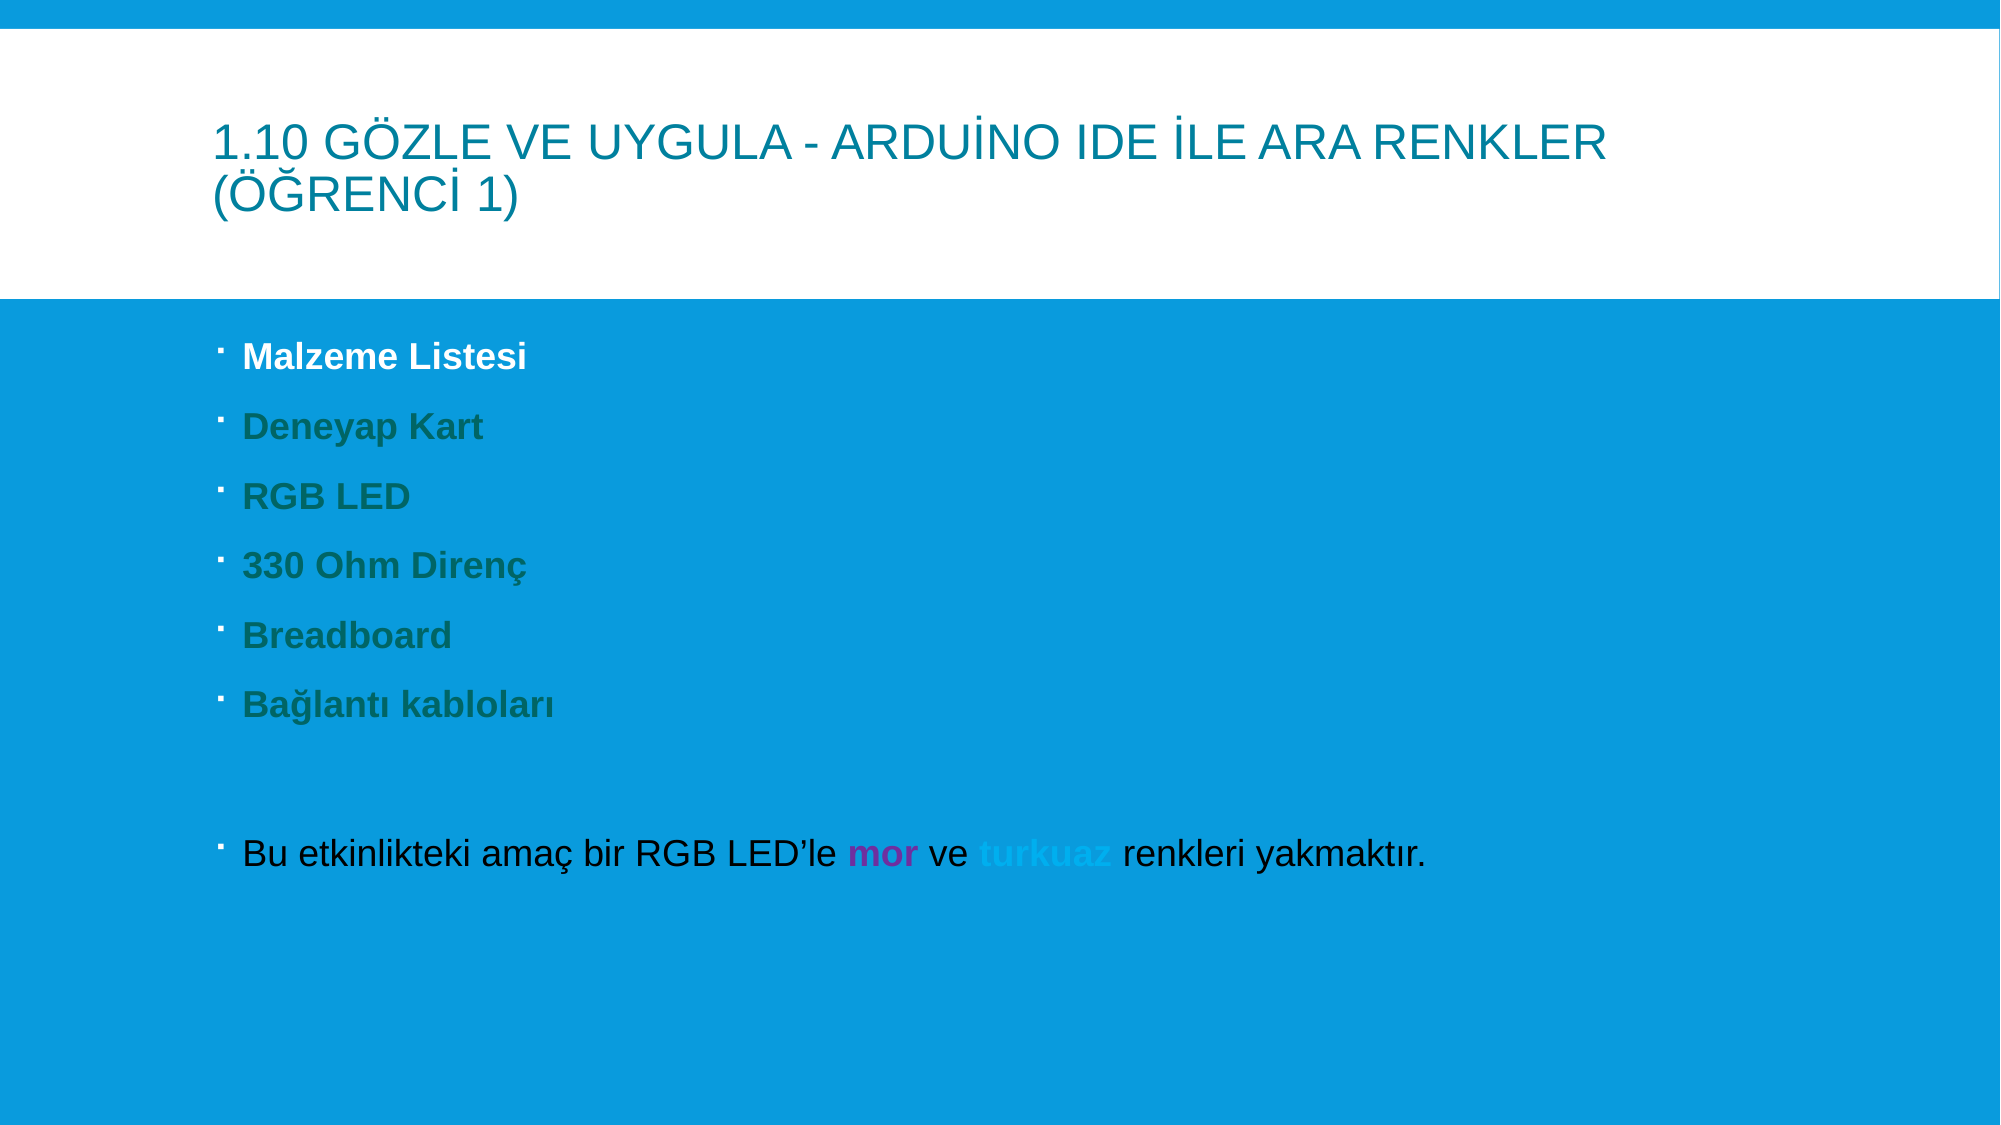

# 1.10 Gözle ve Uygula - Arduino IDE ile Ara Renkler (Öğrenci 1)
Malzeme Listesi
Deneyap Kart
RGB LED
330 Ohm Direnç
Breadboard
Bağlantı kabloları

Bu etkinlikteki amaç bir RGB LED’le mor ve turkuaz renkleri yakmaktır.